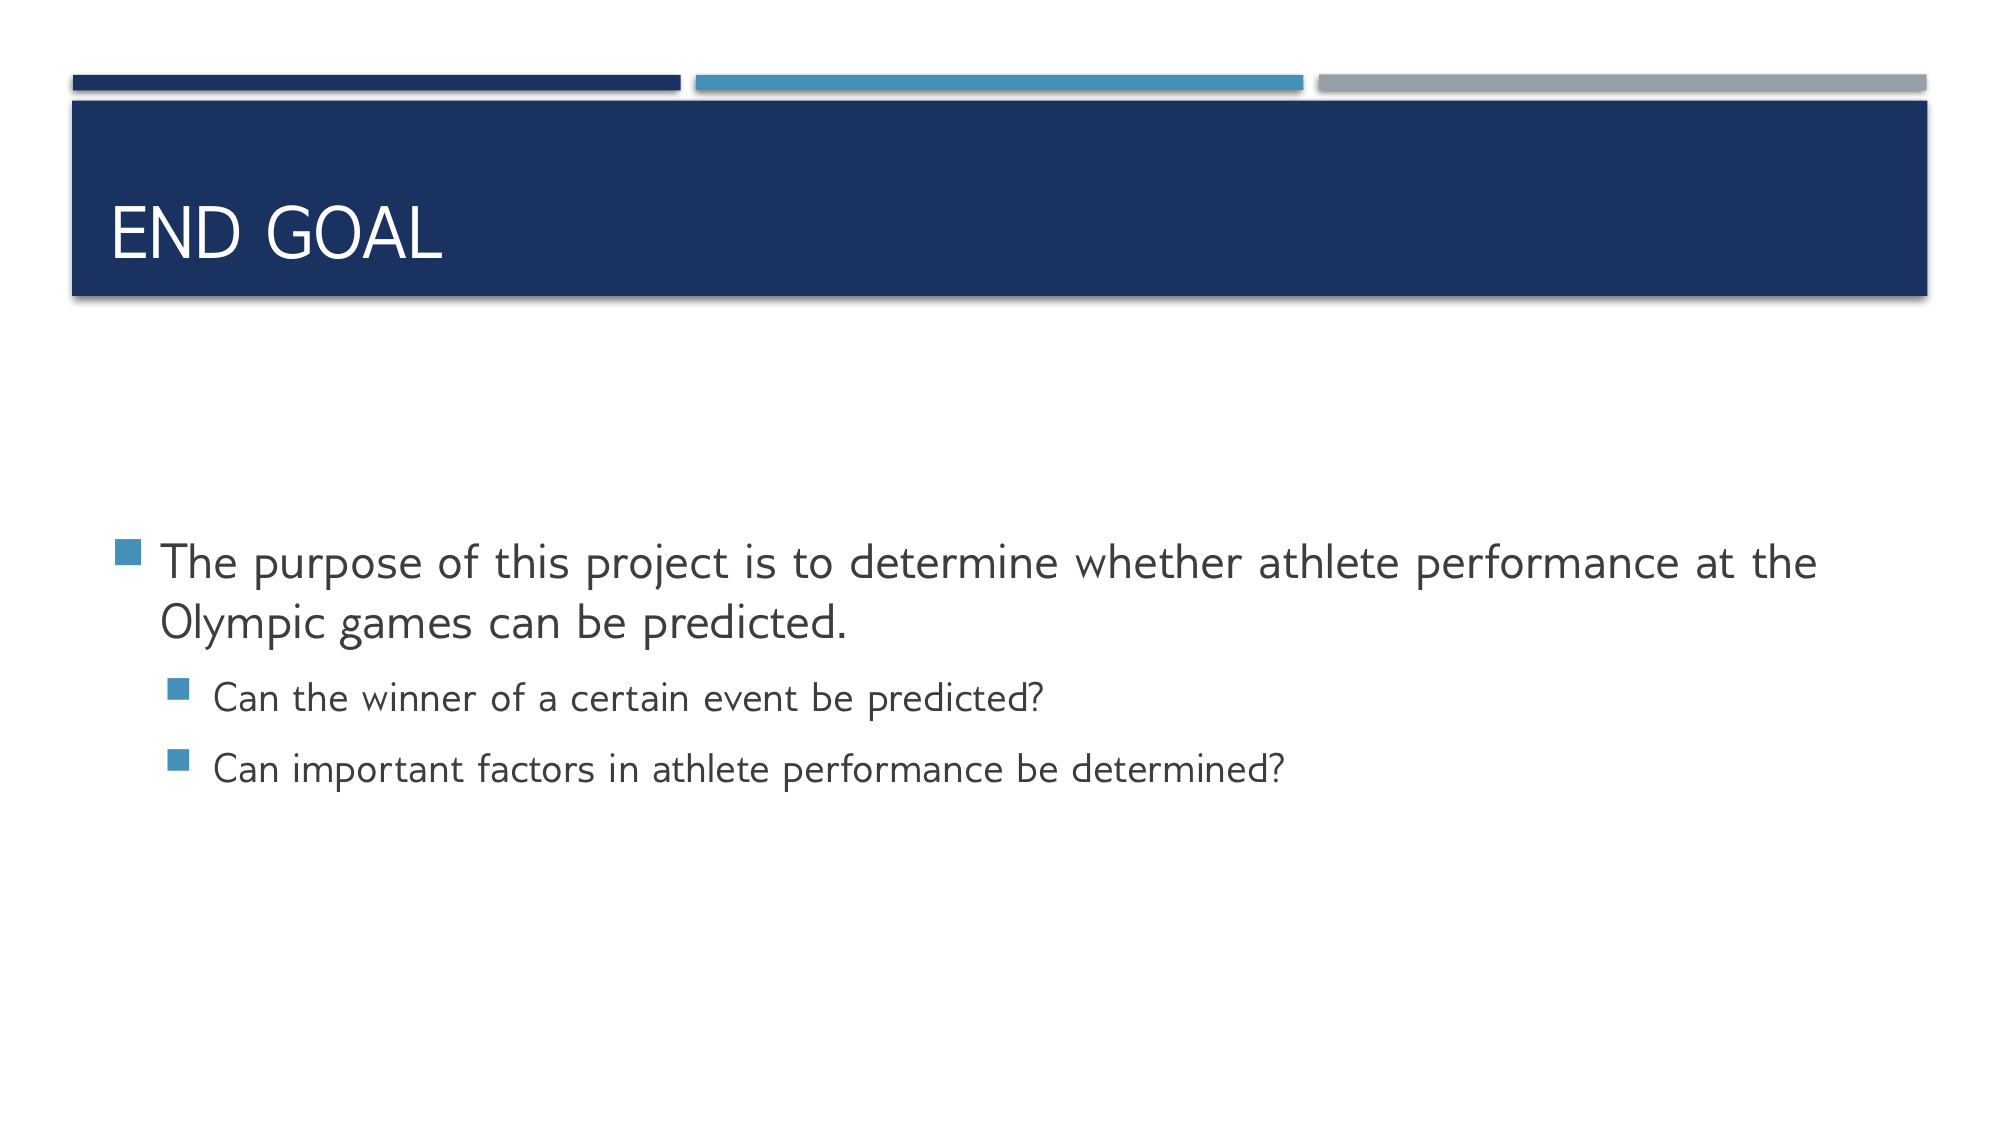

# End Goal
The purpose of this project is to determine whether athlete performance at the Olympic games can be predicted.
Can the winner of a certain event be predicted?
Can important factors in athlete performance be determined?